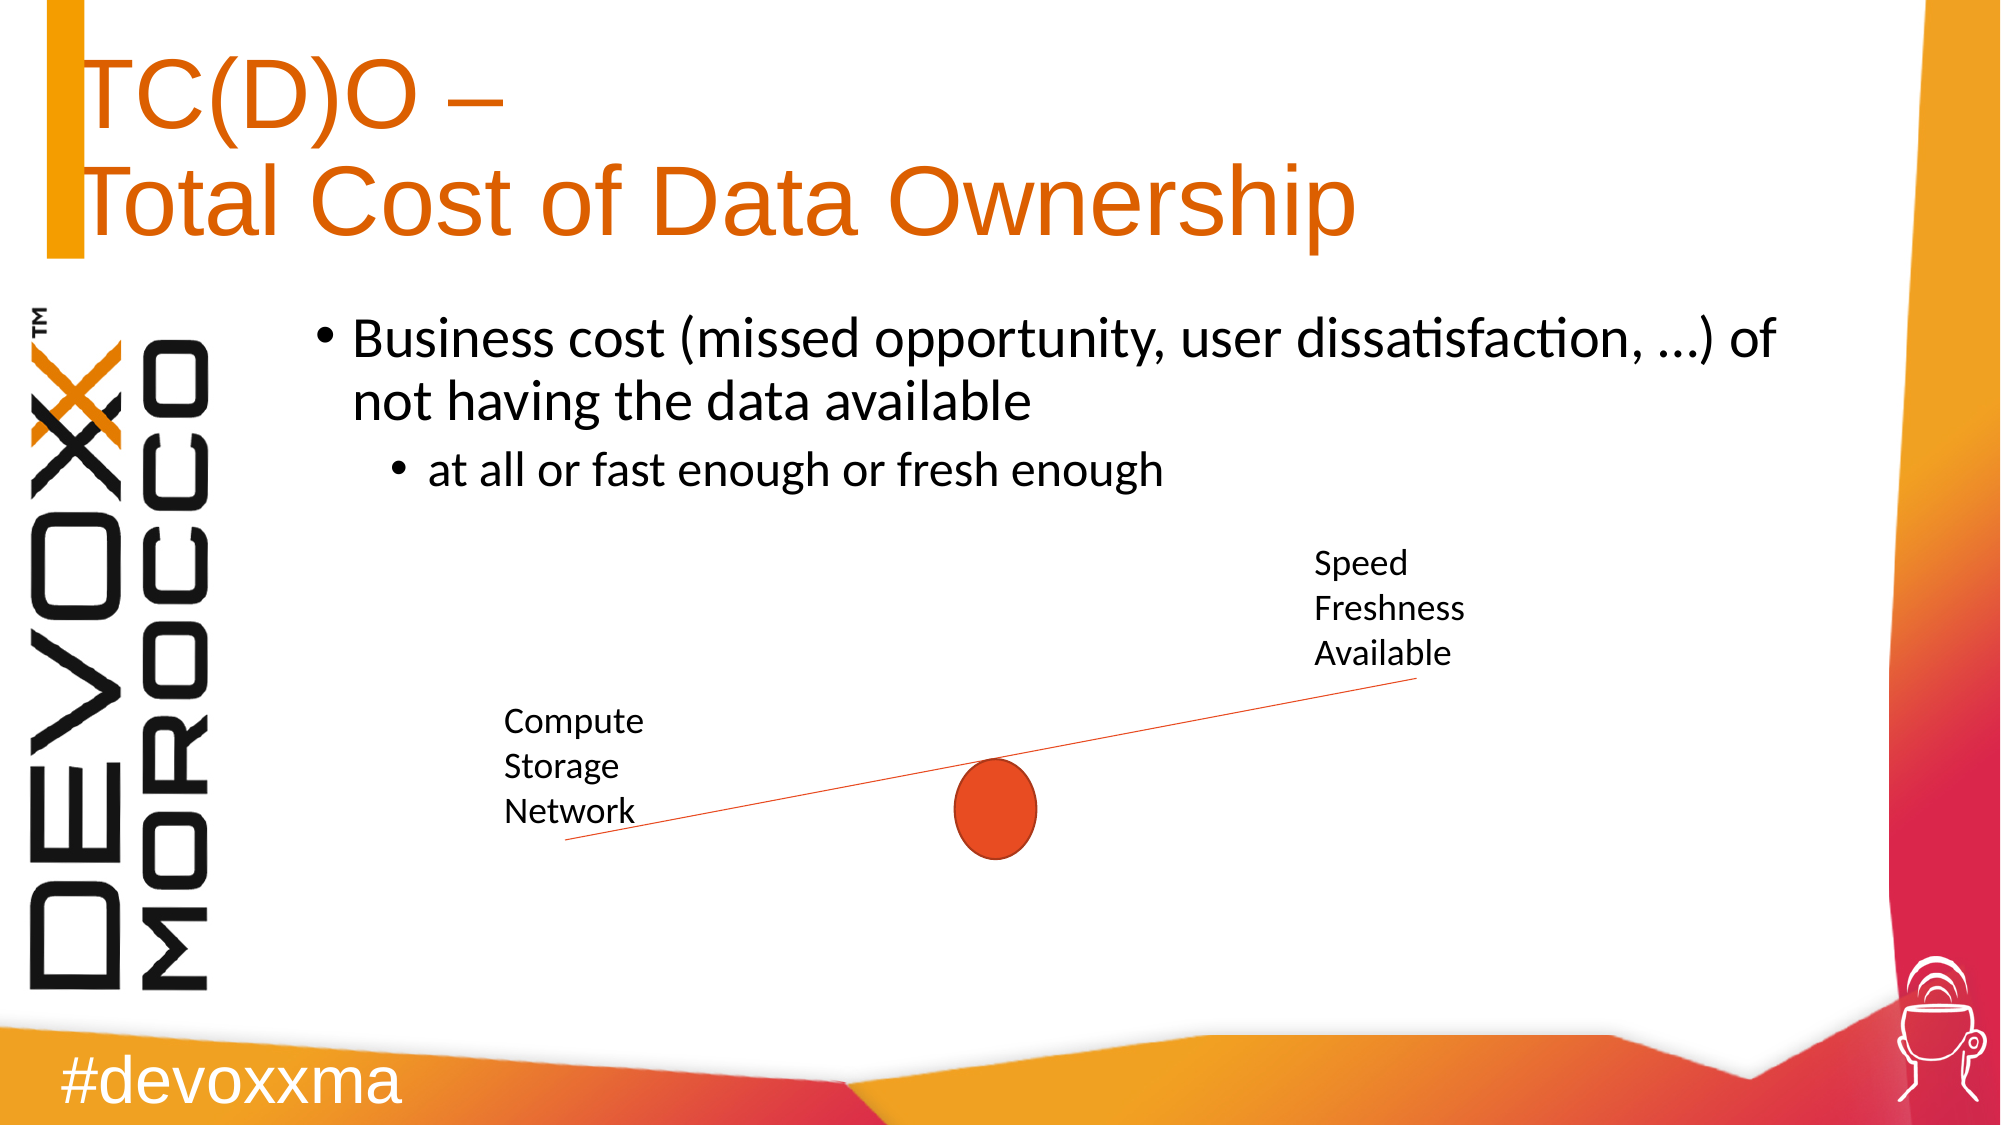

# TC(D)O – Total Cost of Data Ownership
Business cost (missed opportunity, user dissatisfaction, …) of not having the data available
at all or fast enough or fresh enough
Speed
Freshness
Available
Compute
Storage
Network

#devoxxma